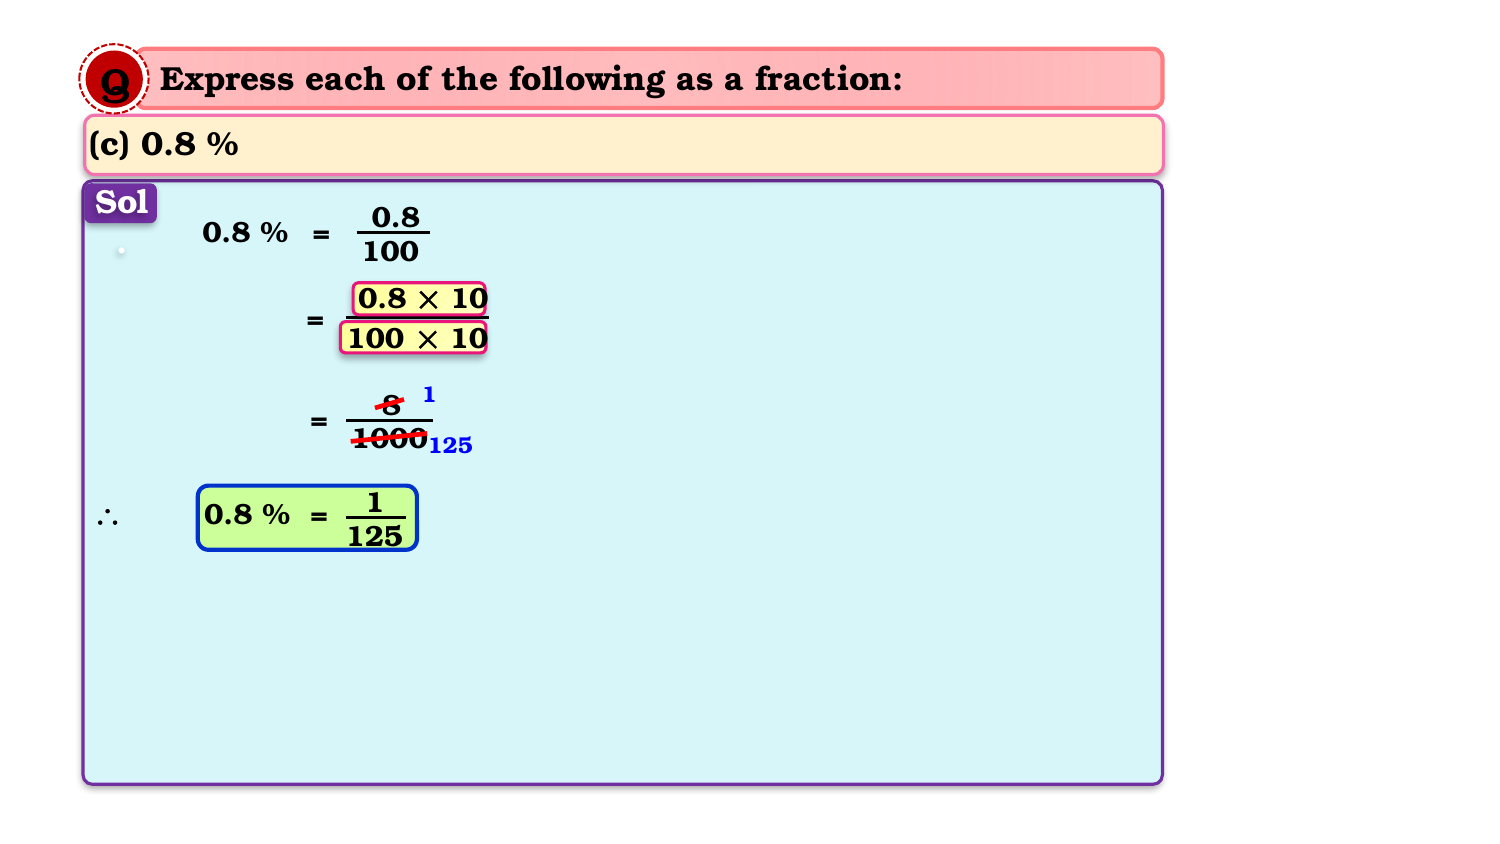

Q

Express each of the following as a fraction:
(c) 0.8 %

Sol.

0.8
0.8 %
=
100
0.8
× 10

=
100
× 10

1
8
=
1000
125
1

∴
0.8 %
=
125